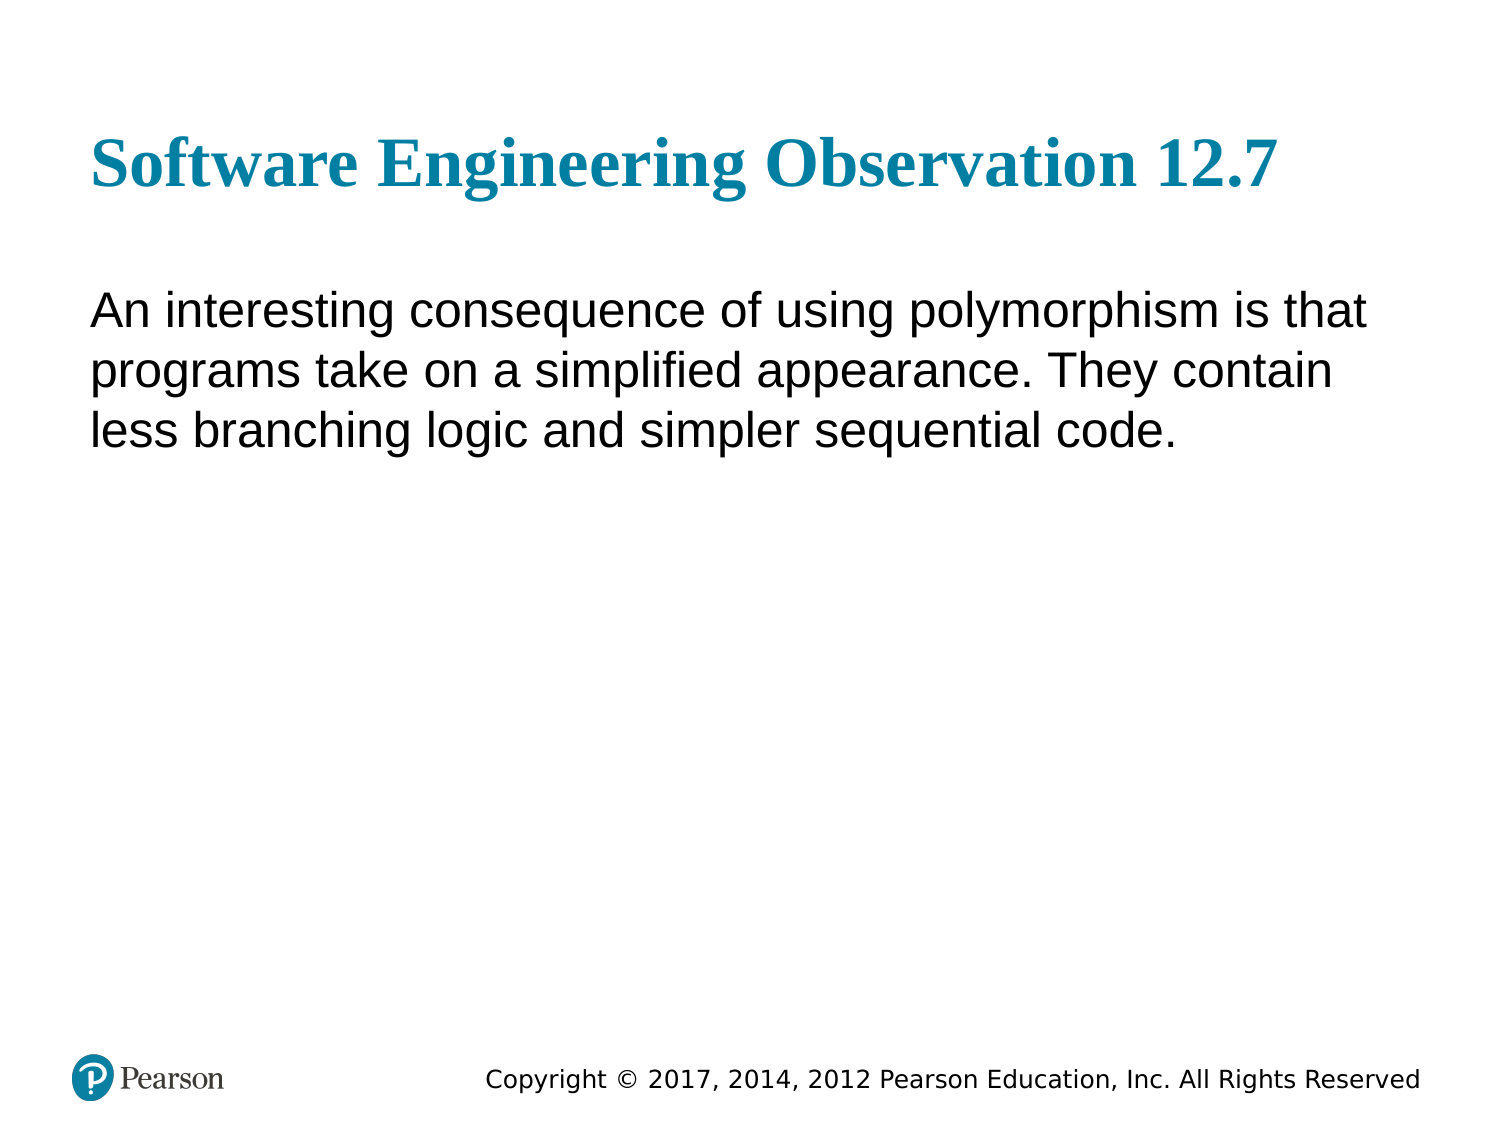

# Software Engineering Observation 12.7
An interesting consequence of using polymorphism is that programs take on a simplified appearance. They contain less branching logic and simpler sequential code.